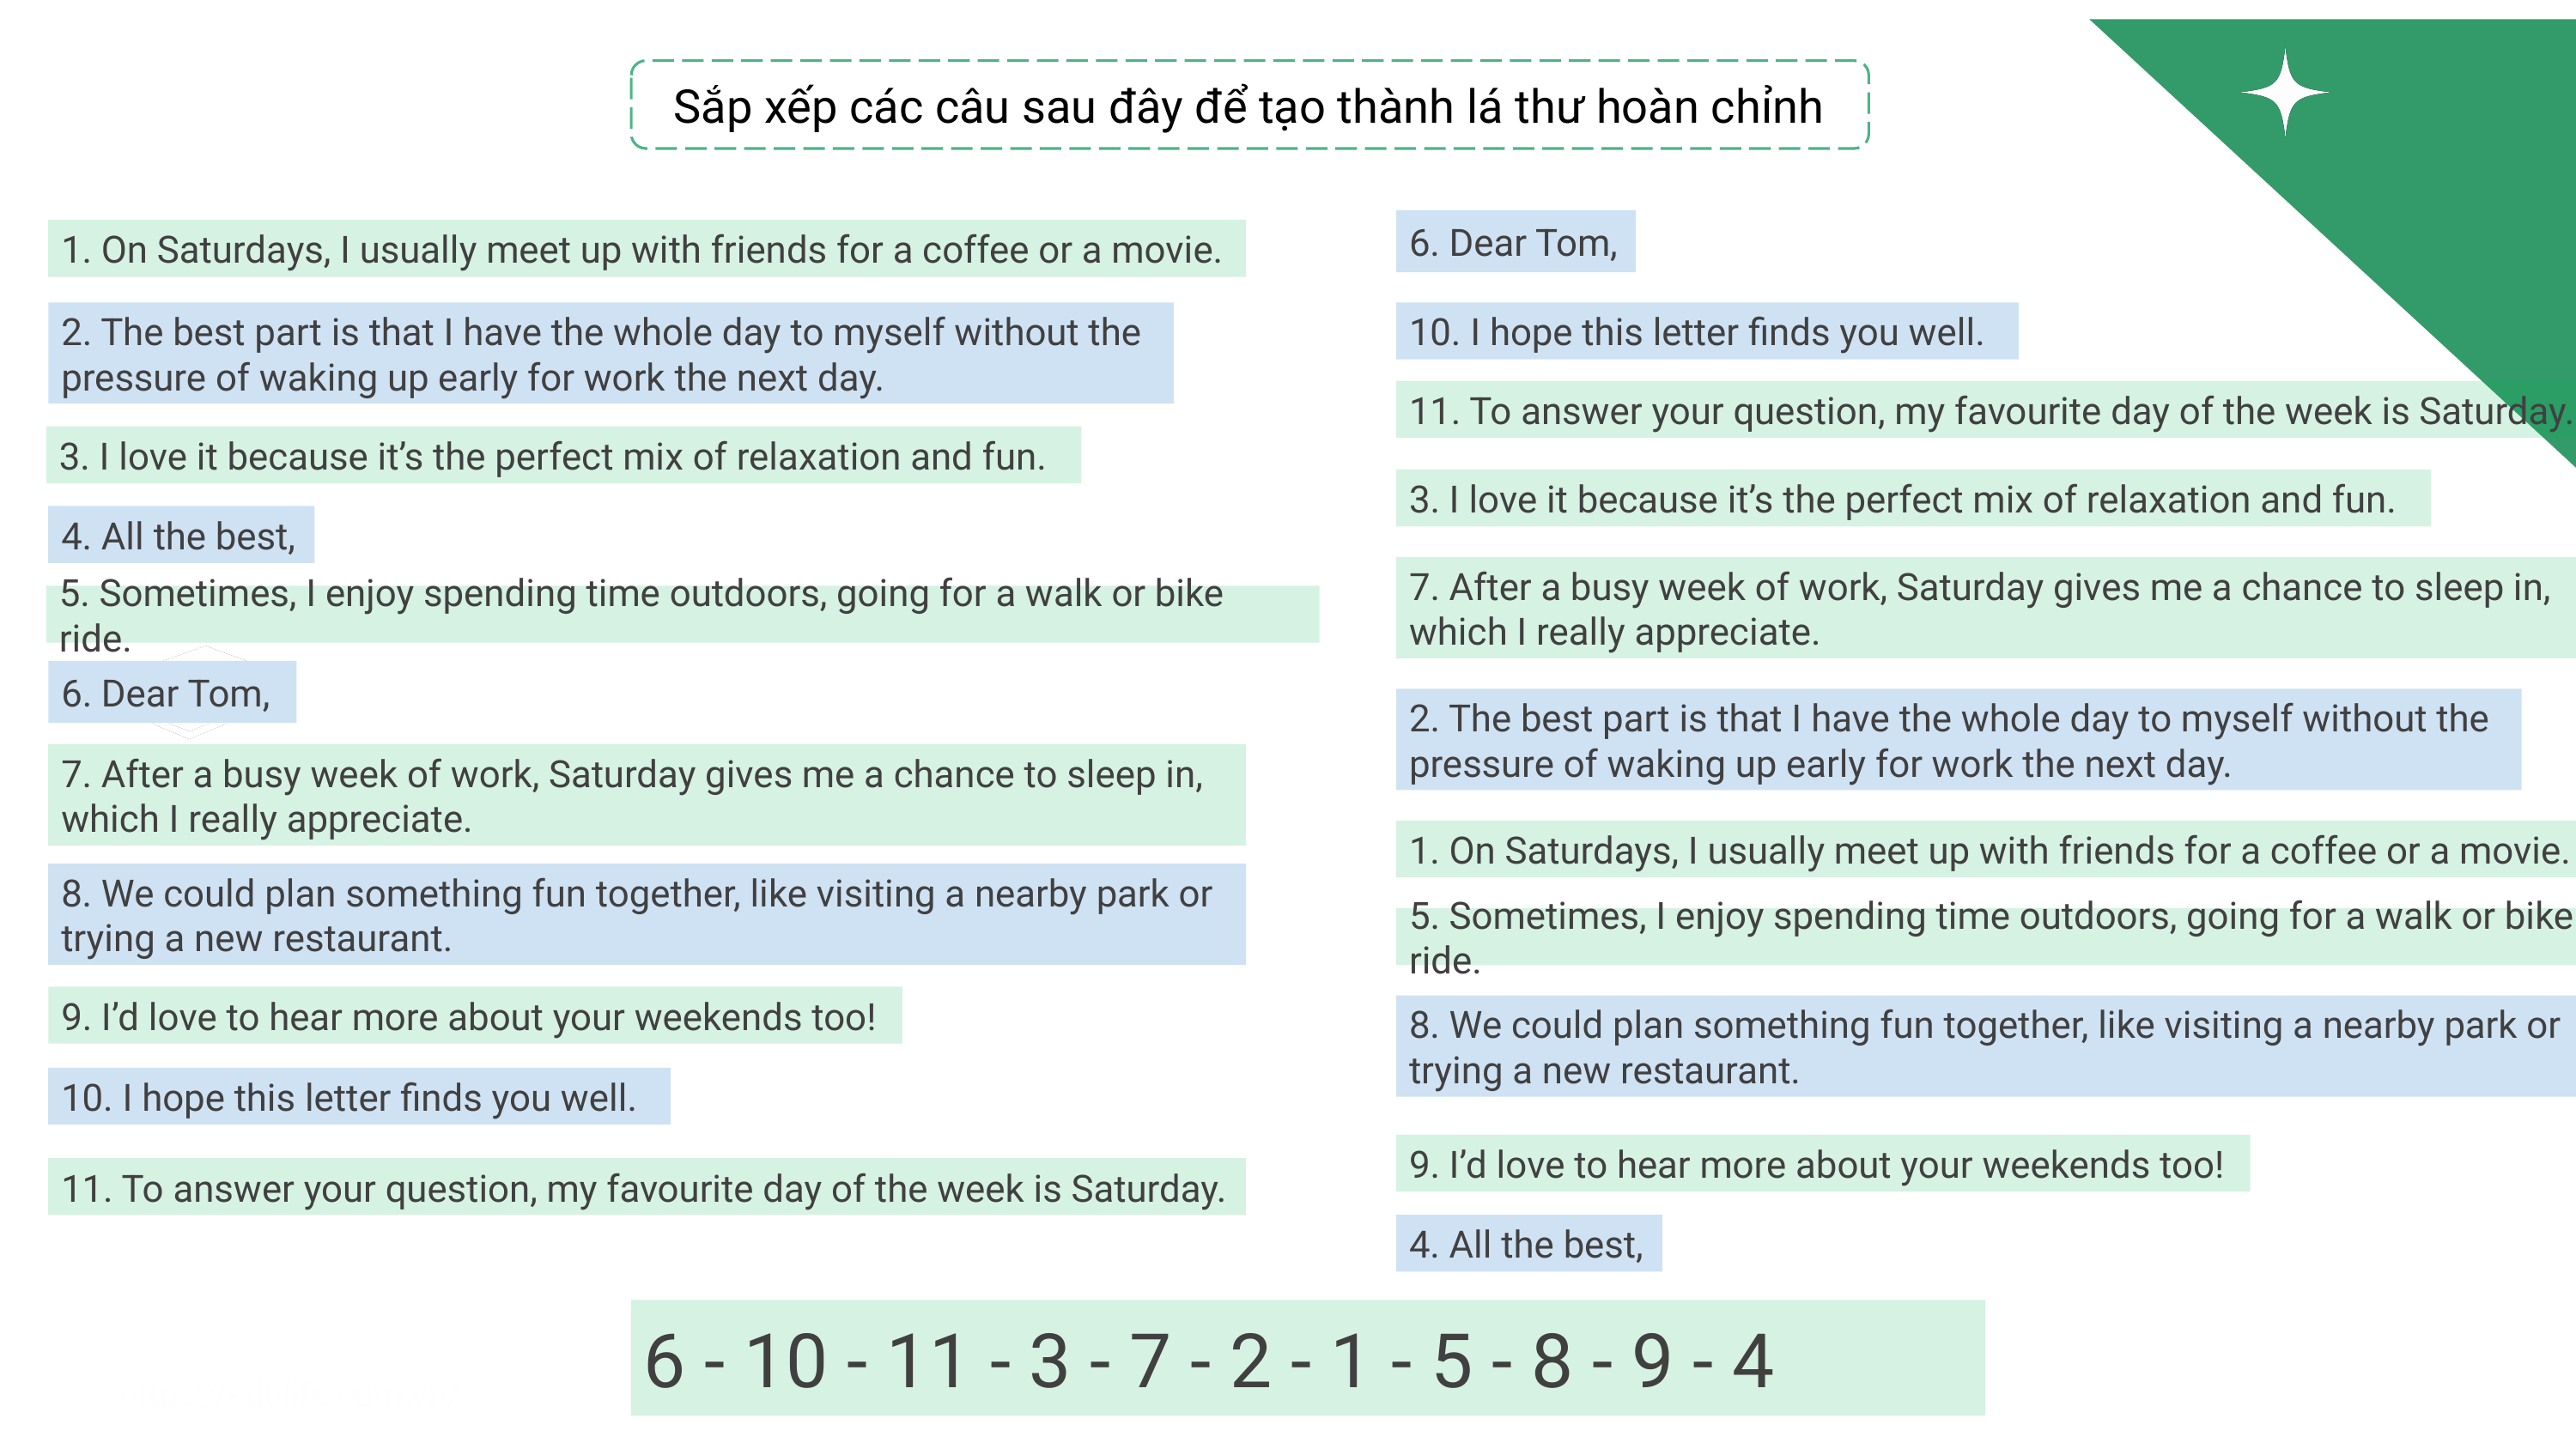

Sắp xếp các câu sau đây để tạo thành lá thư hoàn chỉnh
6. Dear Tom,
1. On Saturdays, I usually meet up with friends for a coffee or a movie.
2. The best part is that I have the whole day to myself without the pressure of waking up early for work the next day.
10. I hope this letter finds you well.
11. To answer your question, my favourite day of the week is Saturday.
3. I love it because it’s the perfect mix of relaxation and fun.
3. I love it because it’s the perfect mix of relaxation and fun.
4. All the best,
7. After a busy week of work, Saturday gives me a chance to sleep in, which I really appreciate.
5. Sometimes, I enjoy spending time outdoors, going for a walk or bike ride.

6. Dear Tom,
2. The best part is that I have the whole day to myself without the pressure of waking up early for work the next day.
7. After a busy week of work, Saturday gives me a chance to sleep in, which I really appreciate.
1. On Saturdays, I usually meet up with friends for a coffee or a movie.
8. We could plan something fun together, like visiting a nearby park or trying a new restaurant.
5. Sometimes, I enjoy spending time outdoors, going for a walk or bike ride.
9. I’d love to hear more about your weekends too!
8. We could plan something fun together, like visiting a nearby park or trying a new restaurant.
10. I hope this letter finds you well.
9. I’d love to hear more about your weekends too!
11. To answer your question, my favourite day of the week is Saturday.
4. All the best,
6 - 10 - 11 - 3 - 7 - 2 - 1 - 5 - 8 - 9 - 4
https://edulife.com.vn/